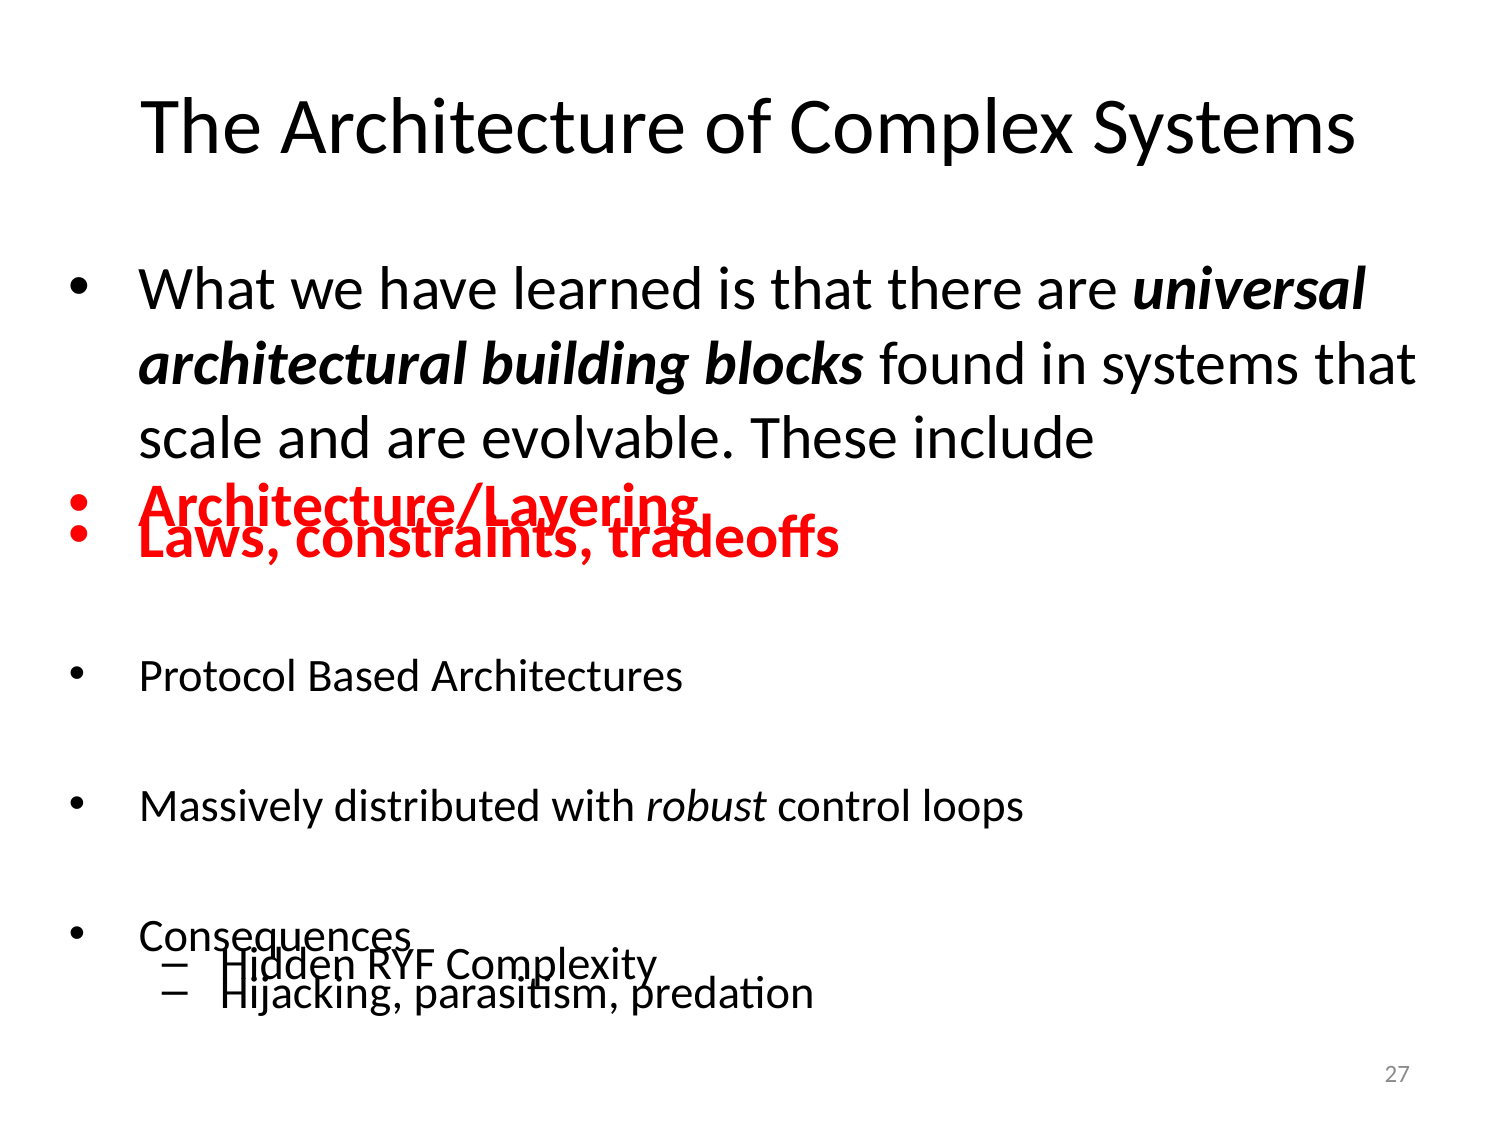

# The Architecture of Complex Systems
What we have learned is that there are universal architectural building blocks found in systems that scale and are evolvable. These include

Architecture/Layering
Laws, constraints, tradeoffs

Protocol Based Architectures

Massively distributed with robust control loops

Consequences
Hidden RYF Complexity
Hijacking, parasitism, predation

27